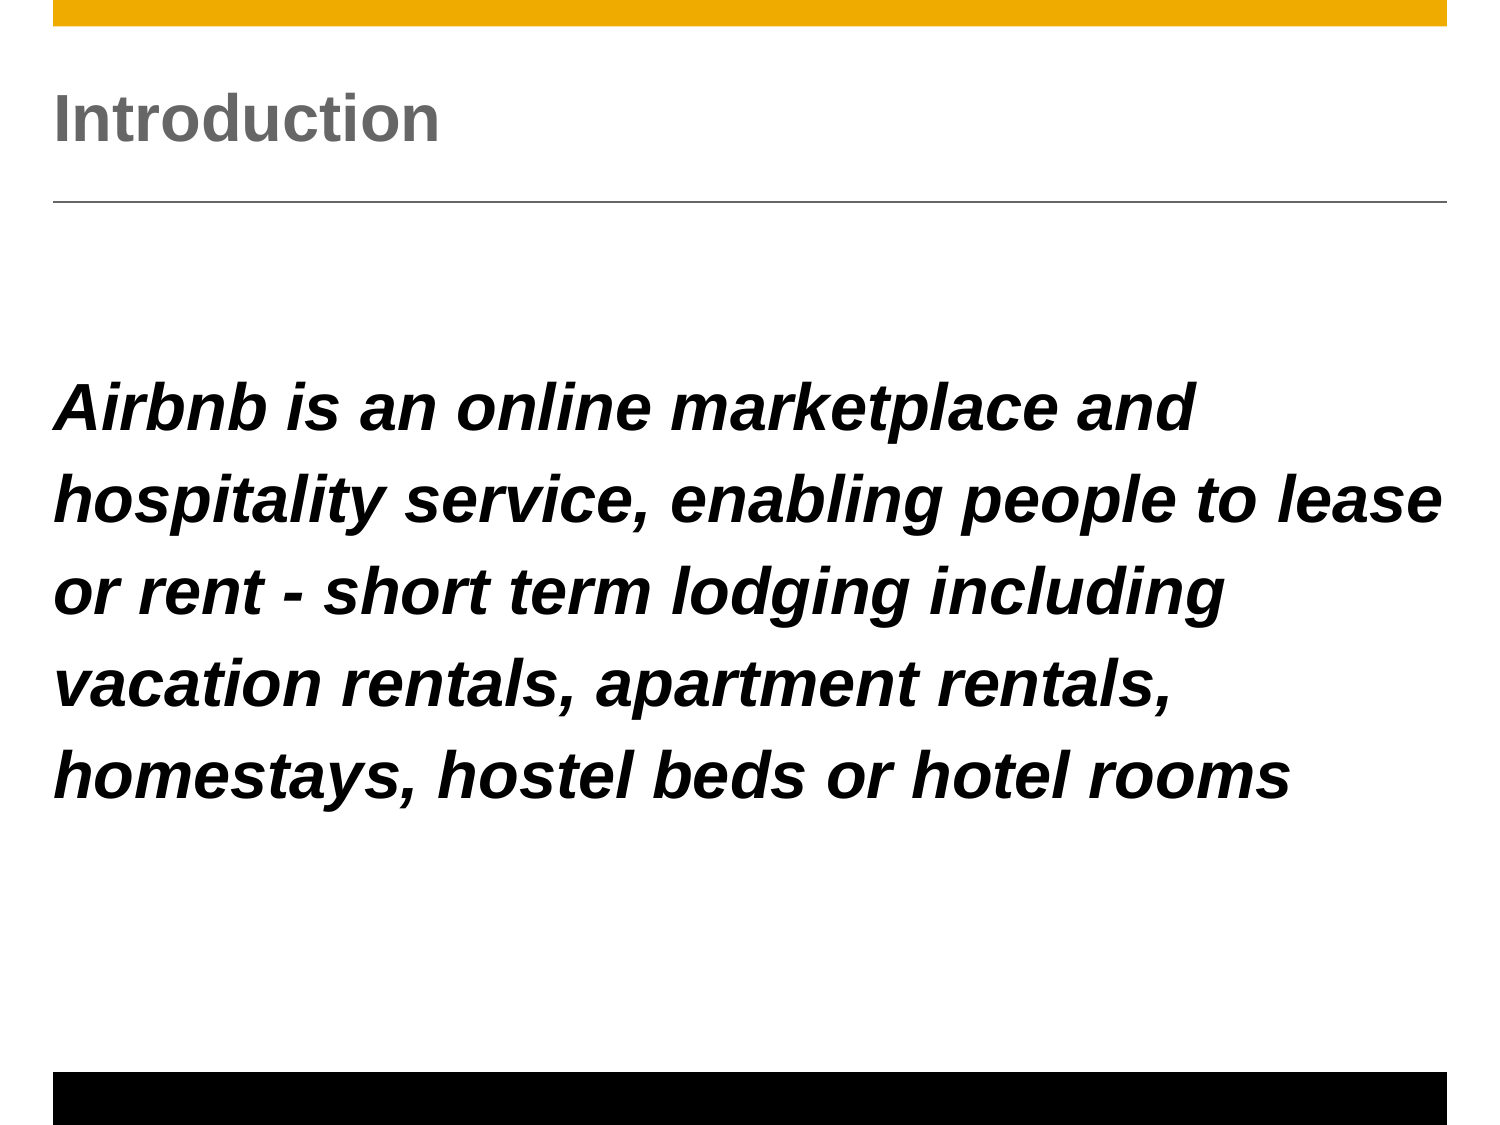

# Introduction
Airbnb is an online marketplace and hospitality service, enabling people to lease or rent - short term lodging including vacation rentals, apartment rentals, homestays, hostel beds or hotel rooms